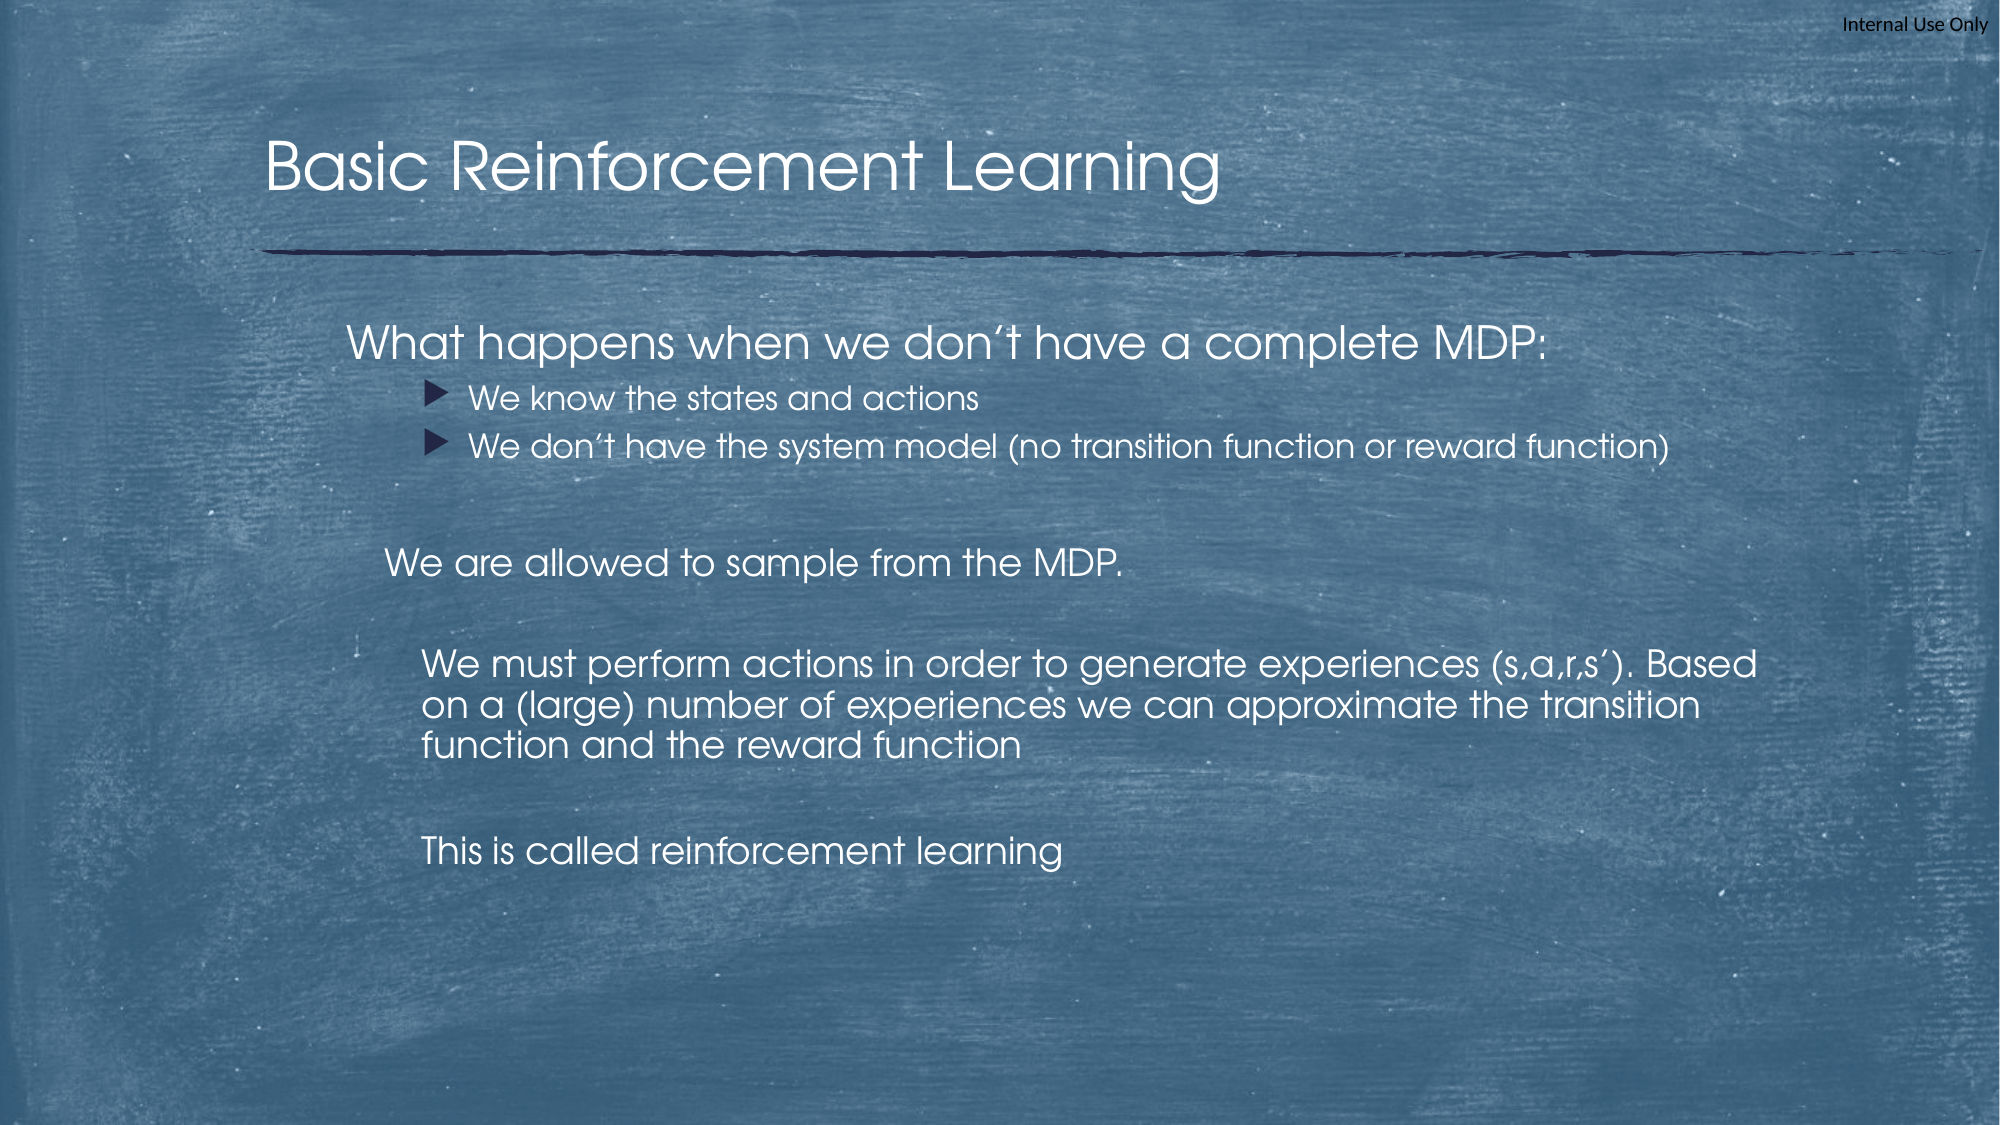

# Basic Reinforcement Learning
What happens when we don’t have a complete MDP:
We know the states and actions
We don’t have the system model (no transition function or reward function)

We are allowed to sample from the MDP.

We must perform actions in order to generate experiences (s,a,r,s’). Based on a (large) number of experiences we can approximate the transition function and the reward function

This is called reinforcement learning